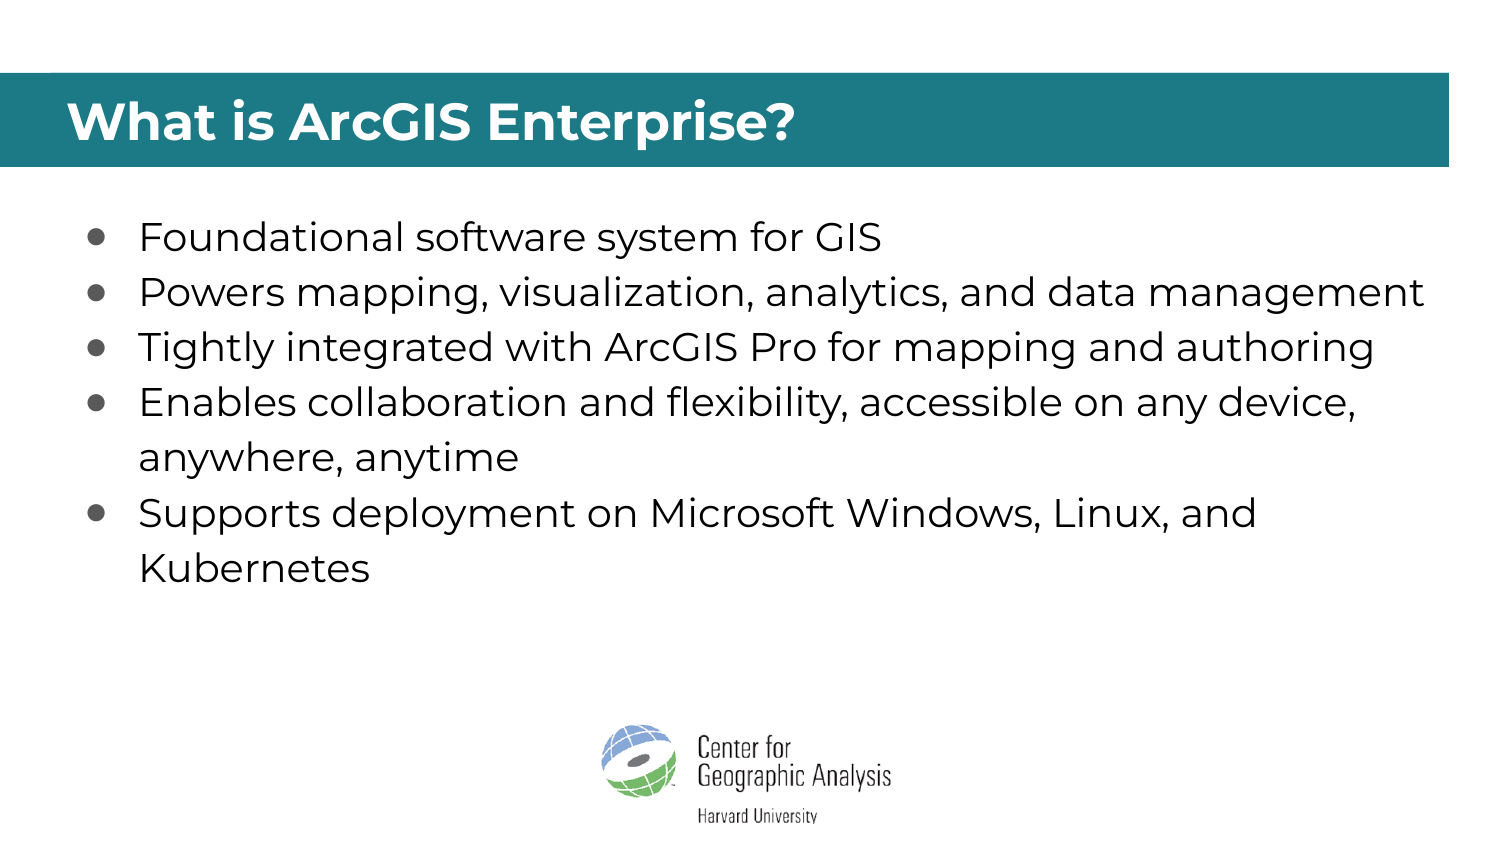

# What is ArcGIS Enterprise?
Foundational software system for GIS
Powers mapping, visualization, analytics, and data management
Tightly integrated with ArcGIS Pro for mapping and authoring
Enables collaboration and flexibility, accessible on any device, anywhere, anytime
Supports deployment on Microsoft Windows, Linux, and Kubernetes